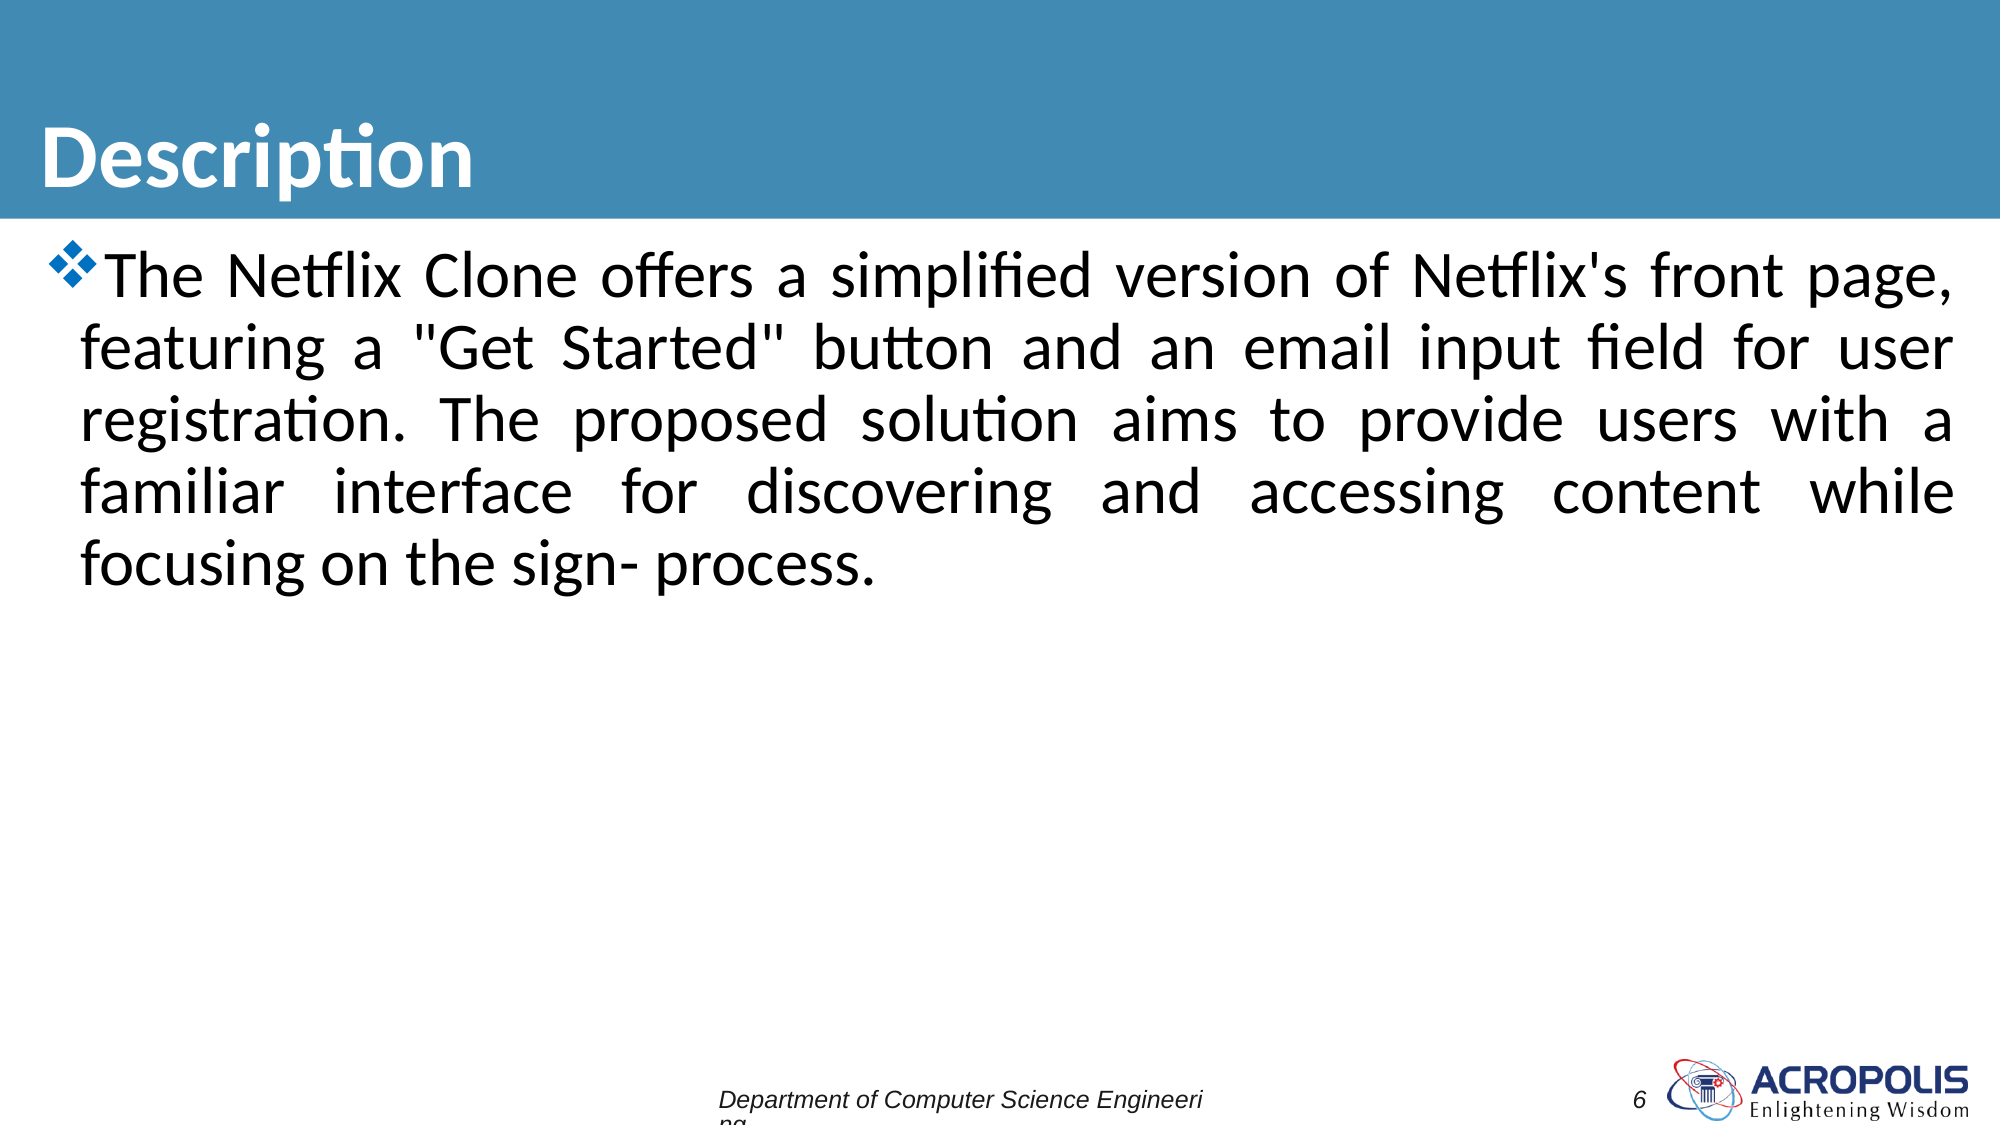

# Description
The Netflix Clone offers a simplified version of Netflix's front page, featuring a "Get Started" button and an email input field for user registration. The proposed solution aims to provide users with a familiar interface for discovering and accessing content while focusing on the sign- process.
Department of Computer Science Engineering
6